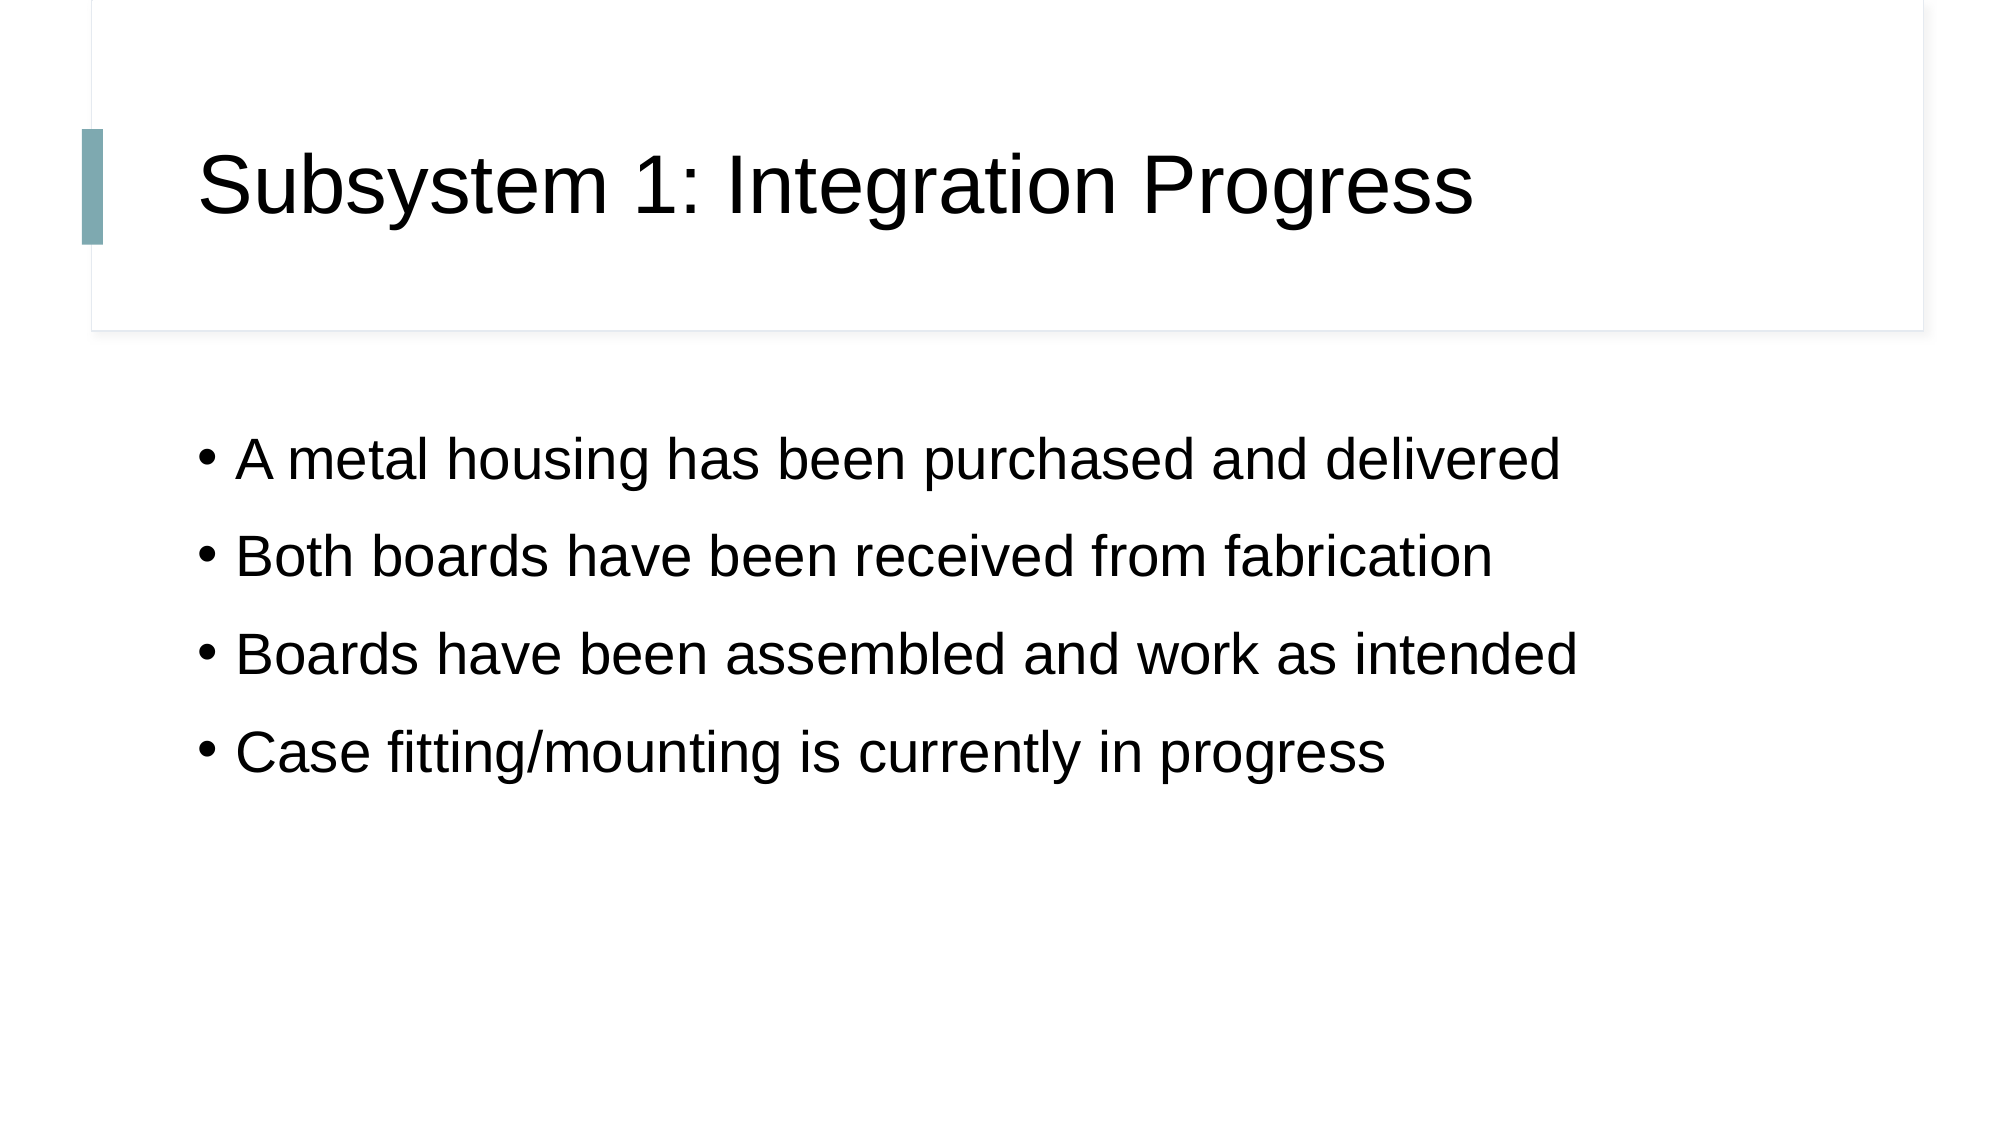

# Subsystem 1: Integration Progress
A metal housing has been purchased and delivered
Both boards have been received from fabrication
Boards have been assembled and work as intended
Case fitting/mounting is currently in progress